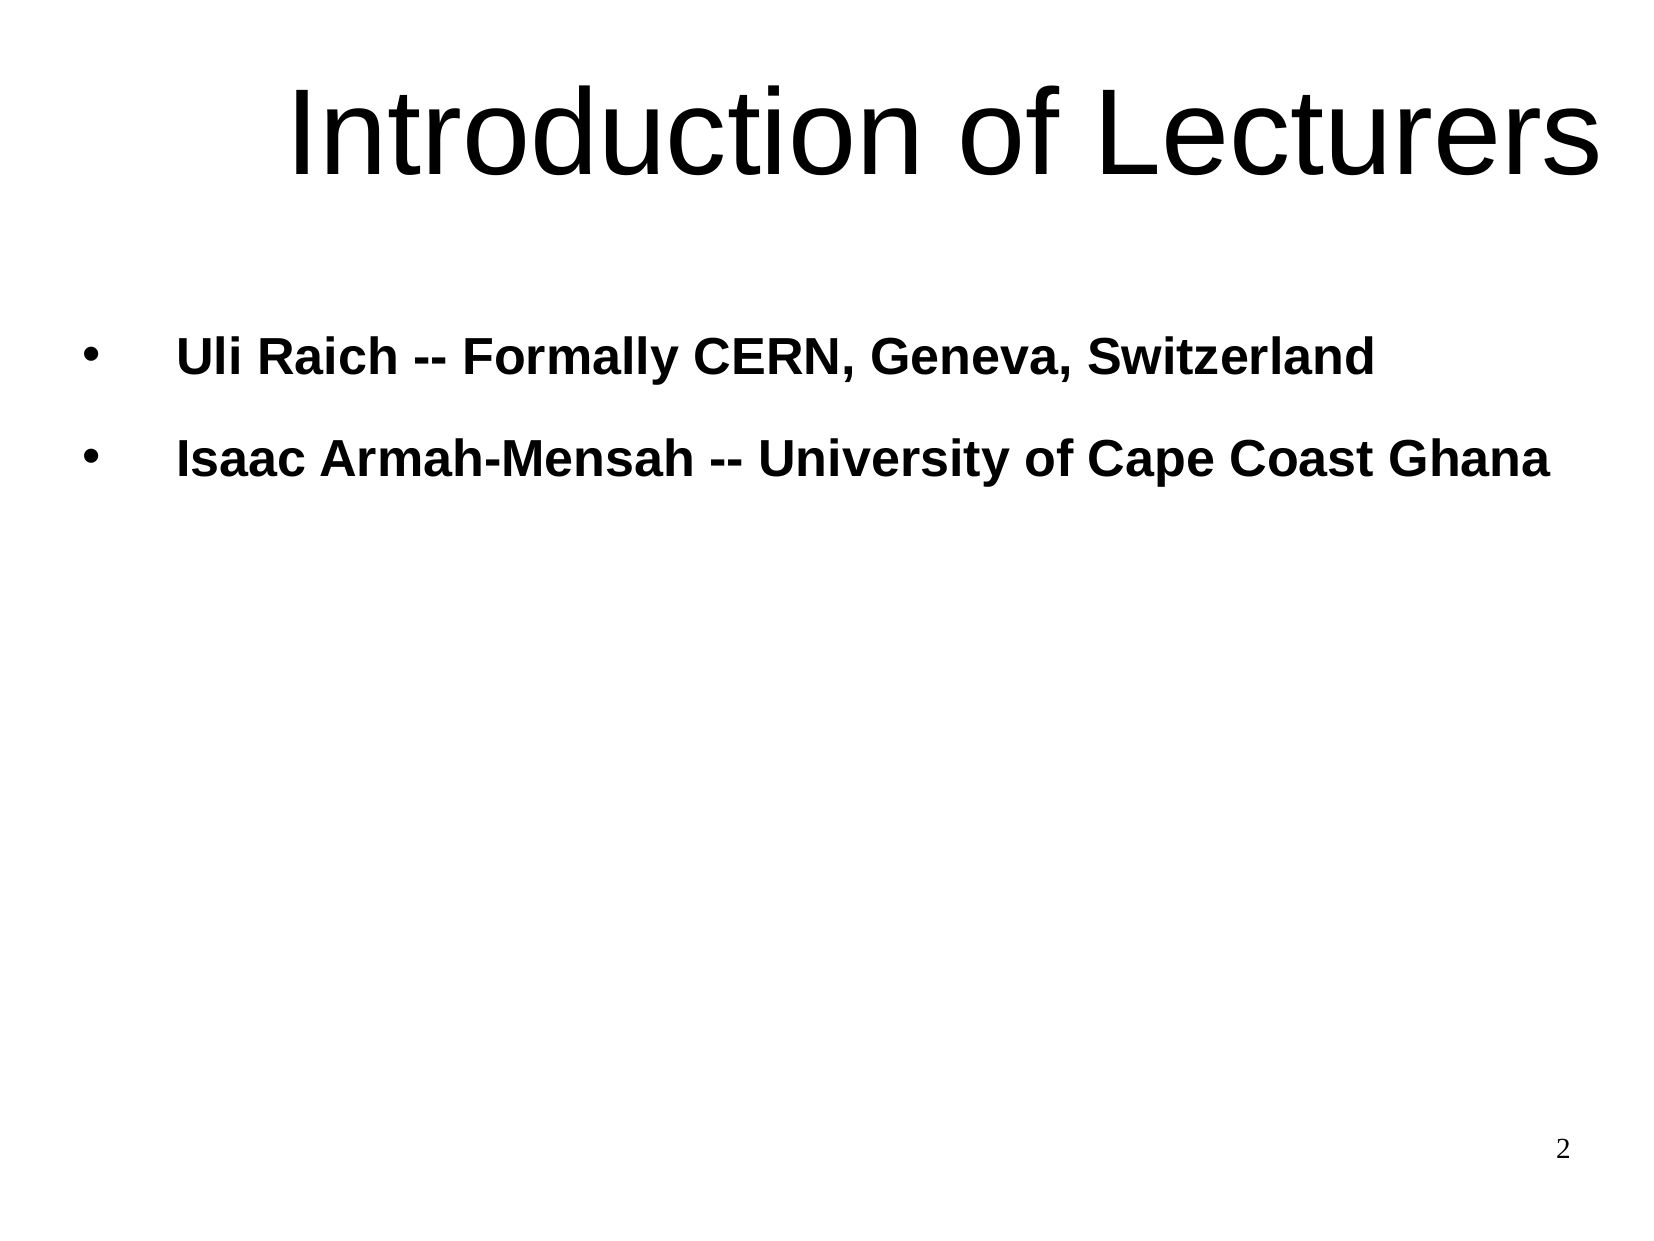

# Introduction of Lecturers
Uli Raich -- Formally CERN, Geneva, Switzerland
Isaac Armah-Mensah -- University of Cape Coast Ghana

2